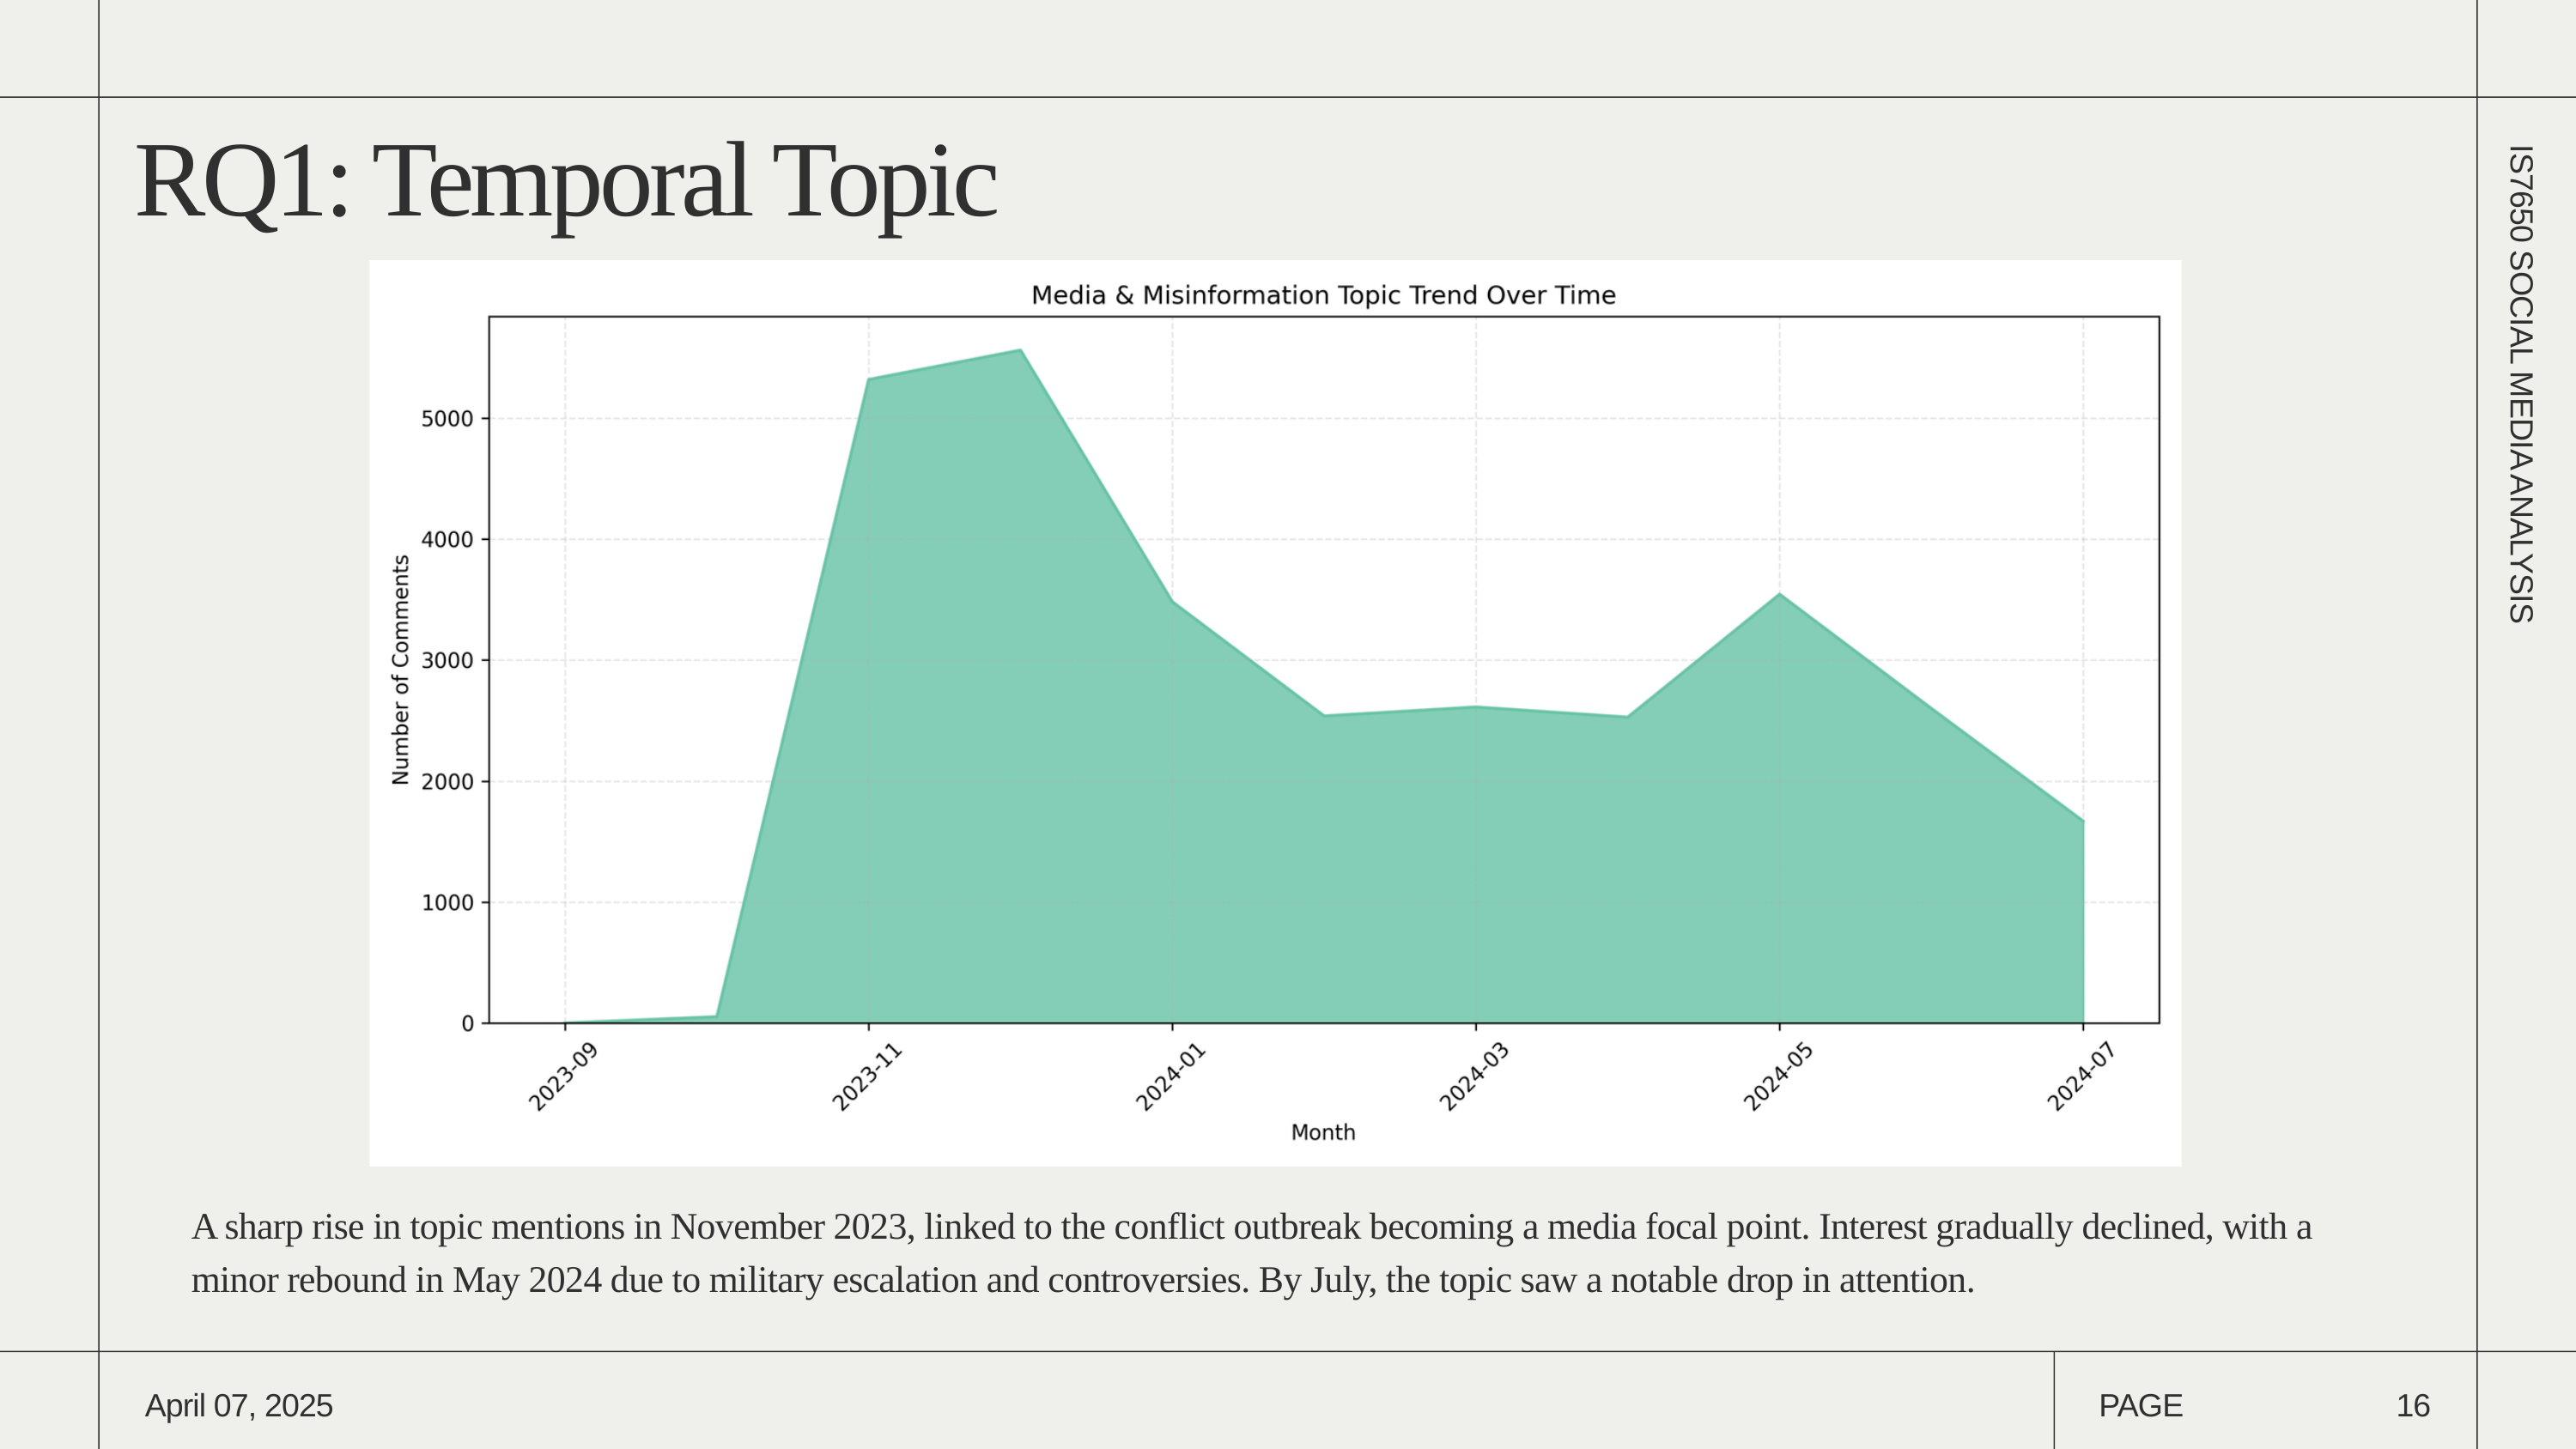

RQ1: Temporal Topic

IS7650 SOCIAL MEDIA ANALYSIS
A sharp rise in topic mentions in November 2023, linked to the conflict outbreak becoming a media focal point. Interest gradually declined, with a minor rebound in May 2024 due to military escalation and controversies. By July, the topic saw a notable drop in attention.

April 07, 2025
PAGE
16